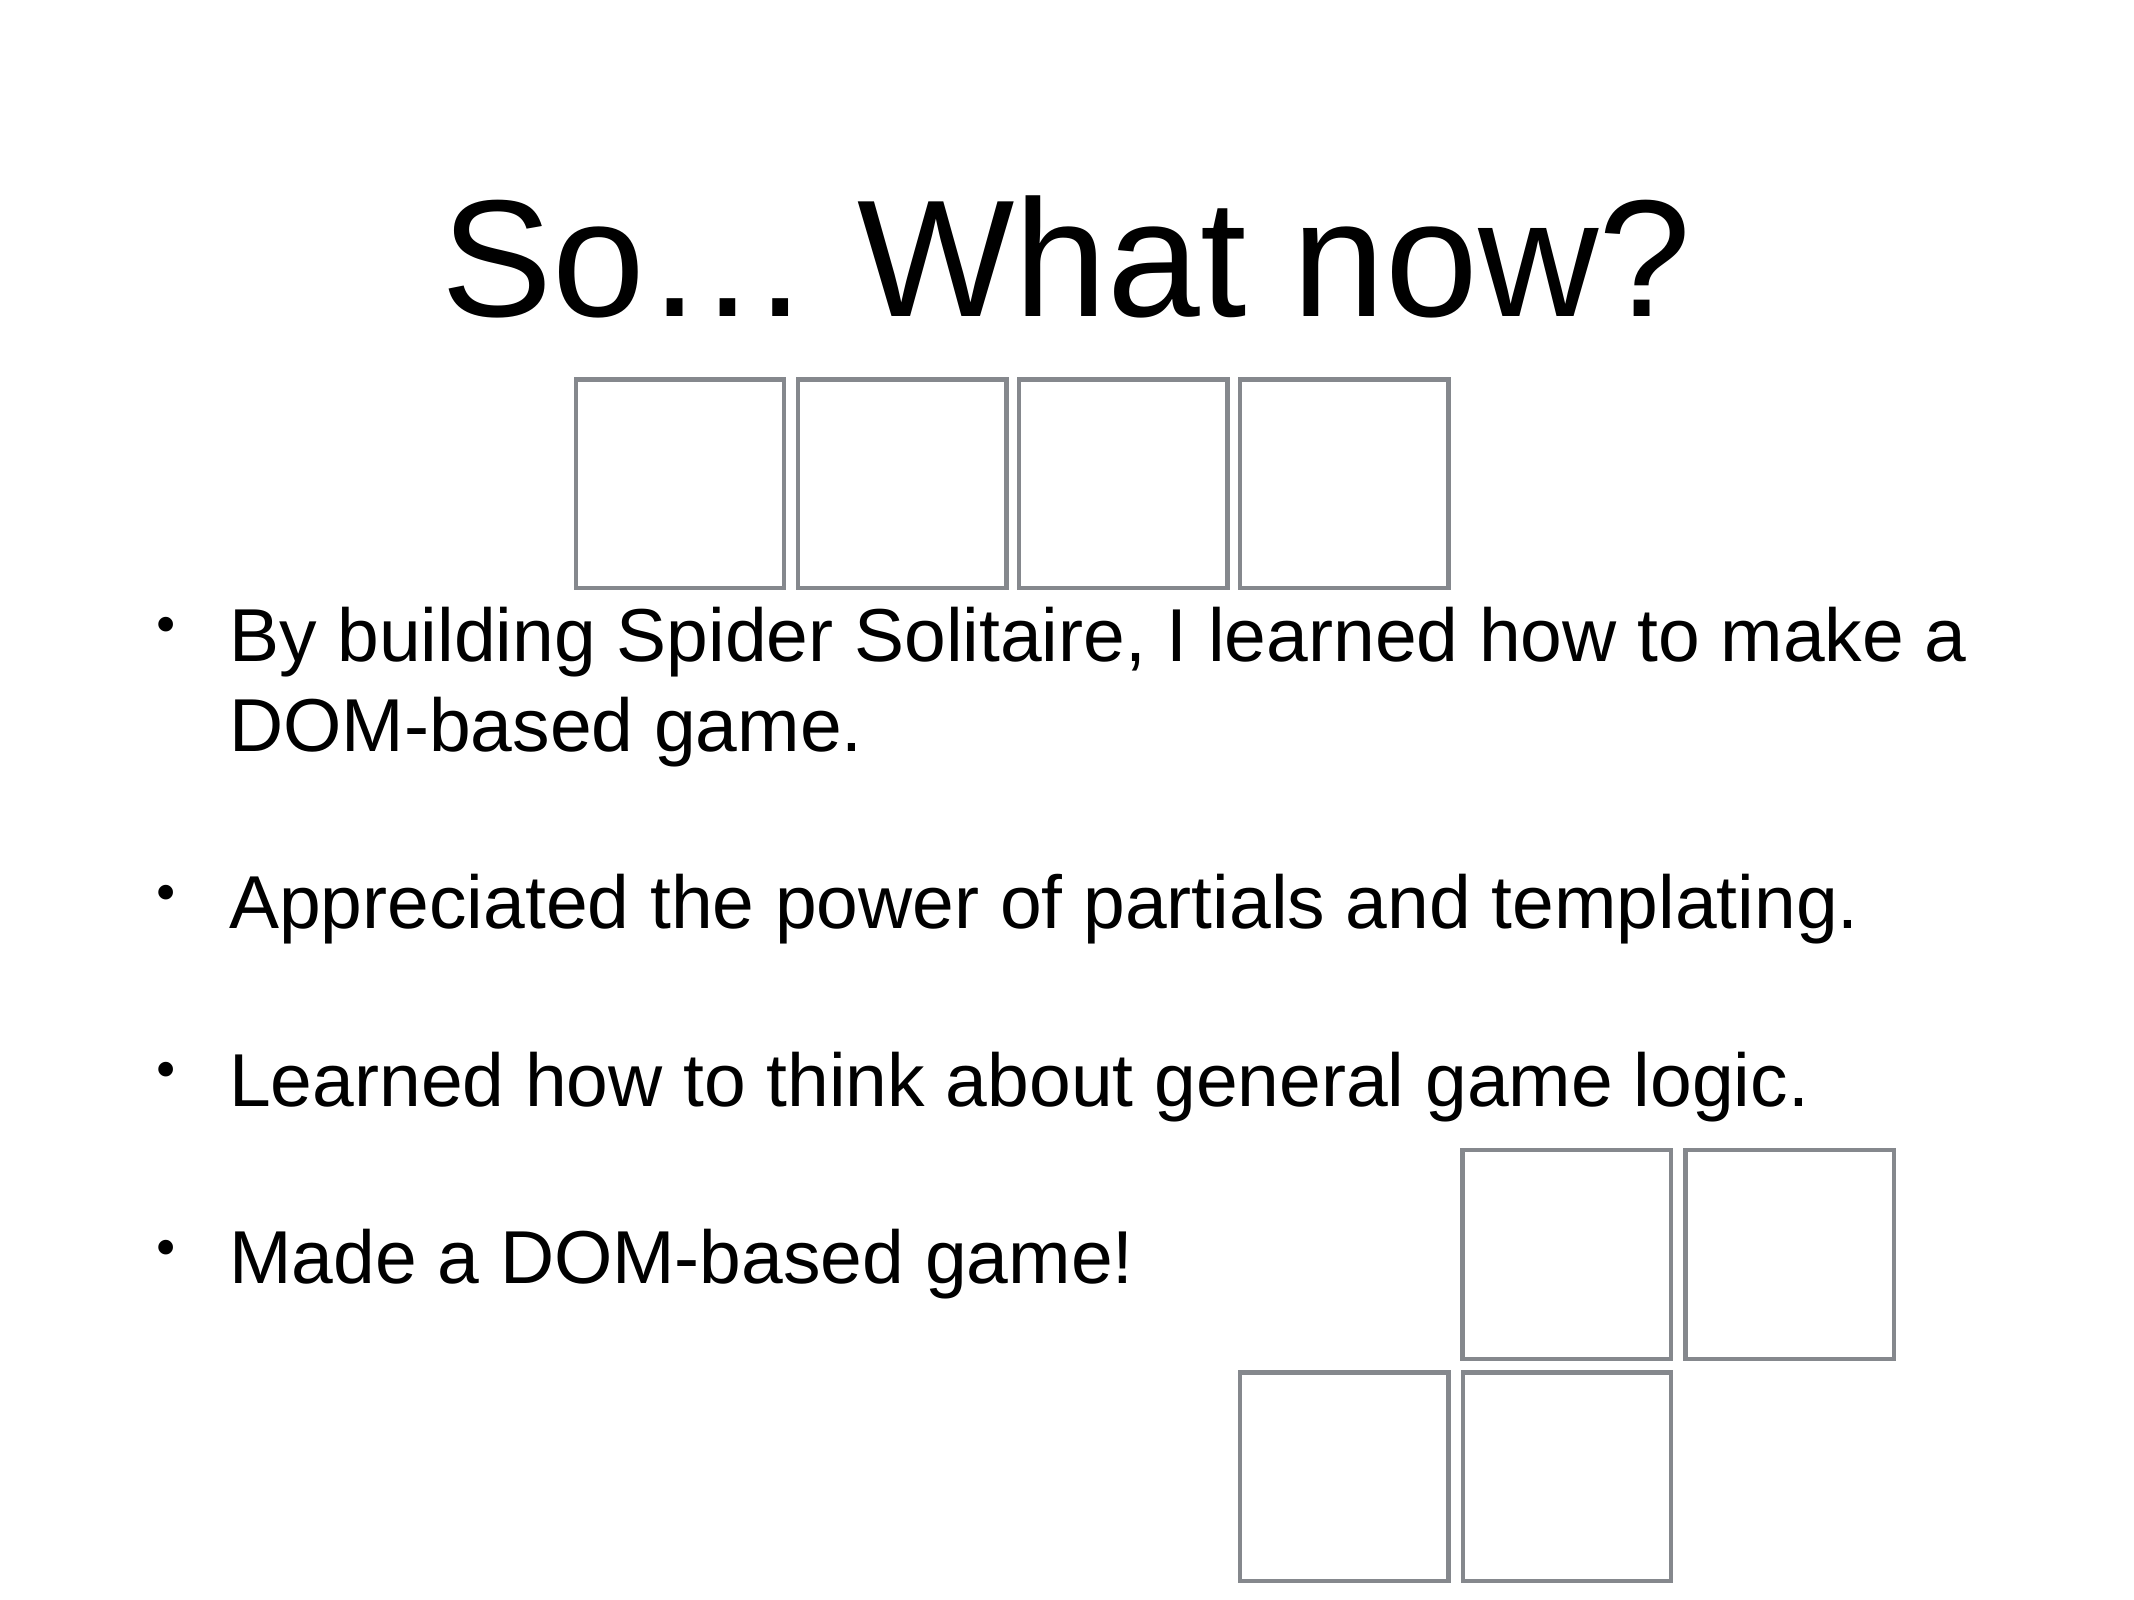

# So… What now?

By building Spider Solitaire, I learned how to make a DOM-based game.
Appreciated the power of partials and templating.
Learned how to think about general game logic.
Made a DOM-based game!